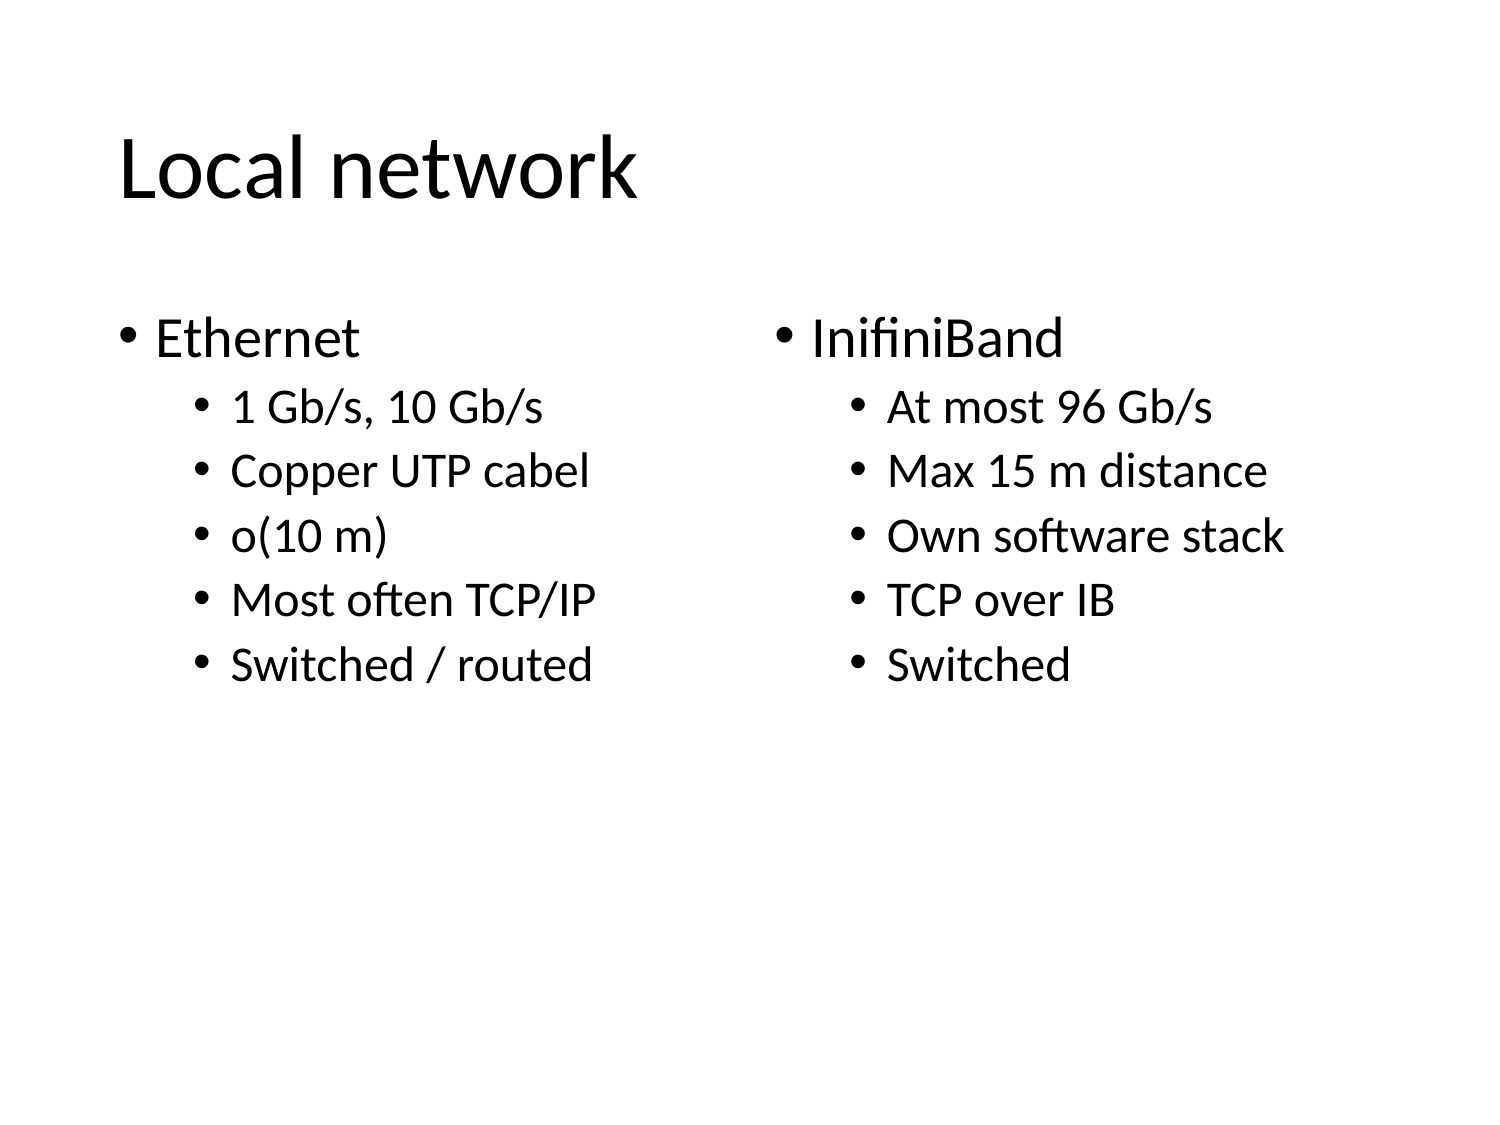

# Local network
Ethernet
1 Gb/s, 10 Gb/s
Copper UTP cabel
o(10 m)
Most often TCP/IP
Switched / routed
InifiniBand
At most 96 Gb/s
Max 15 m distance
Own software stack
TCP over IB
Switched